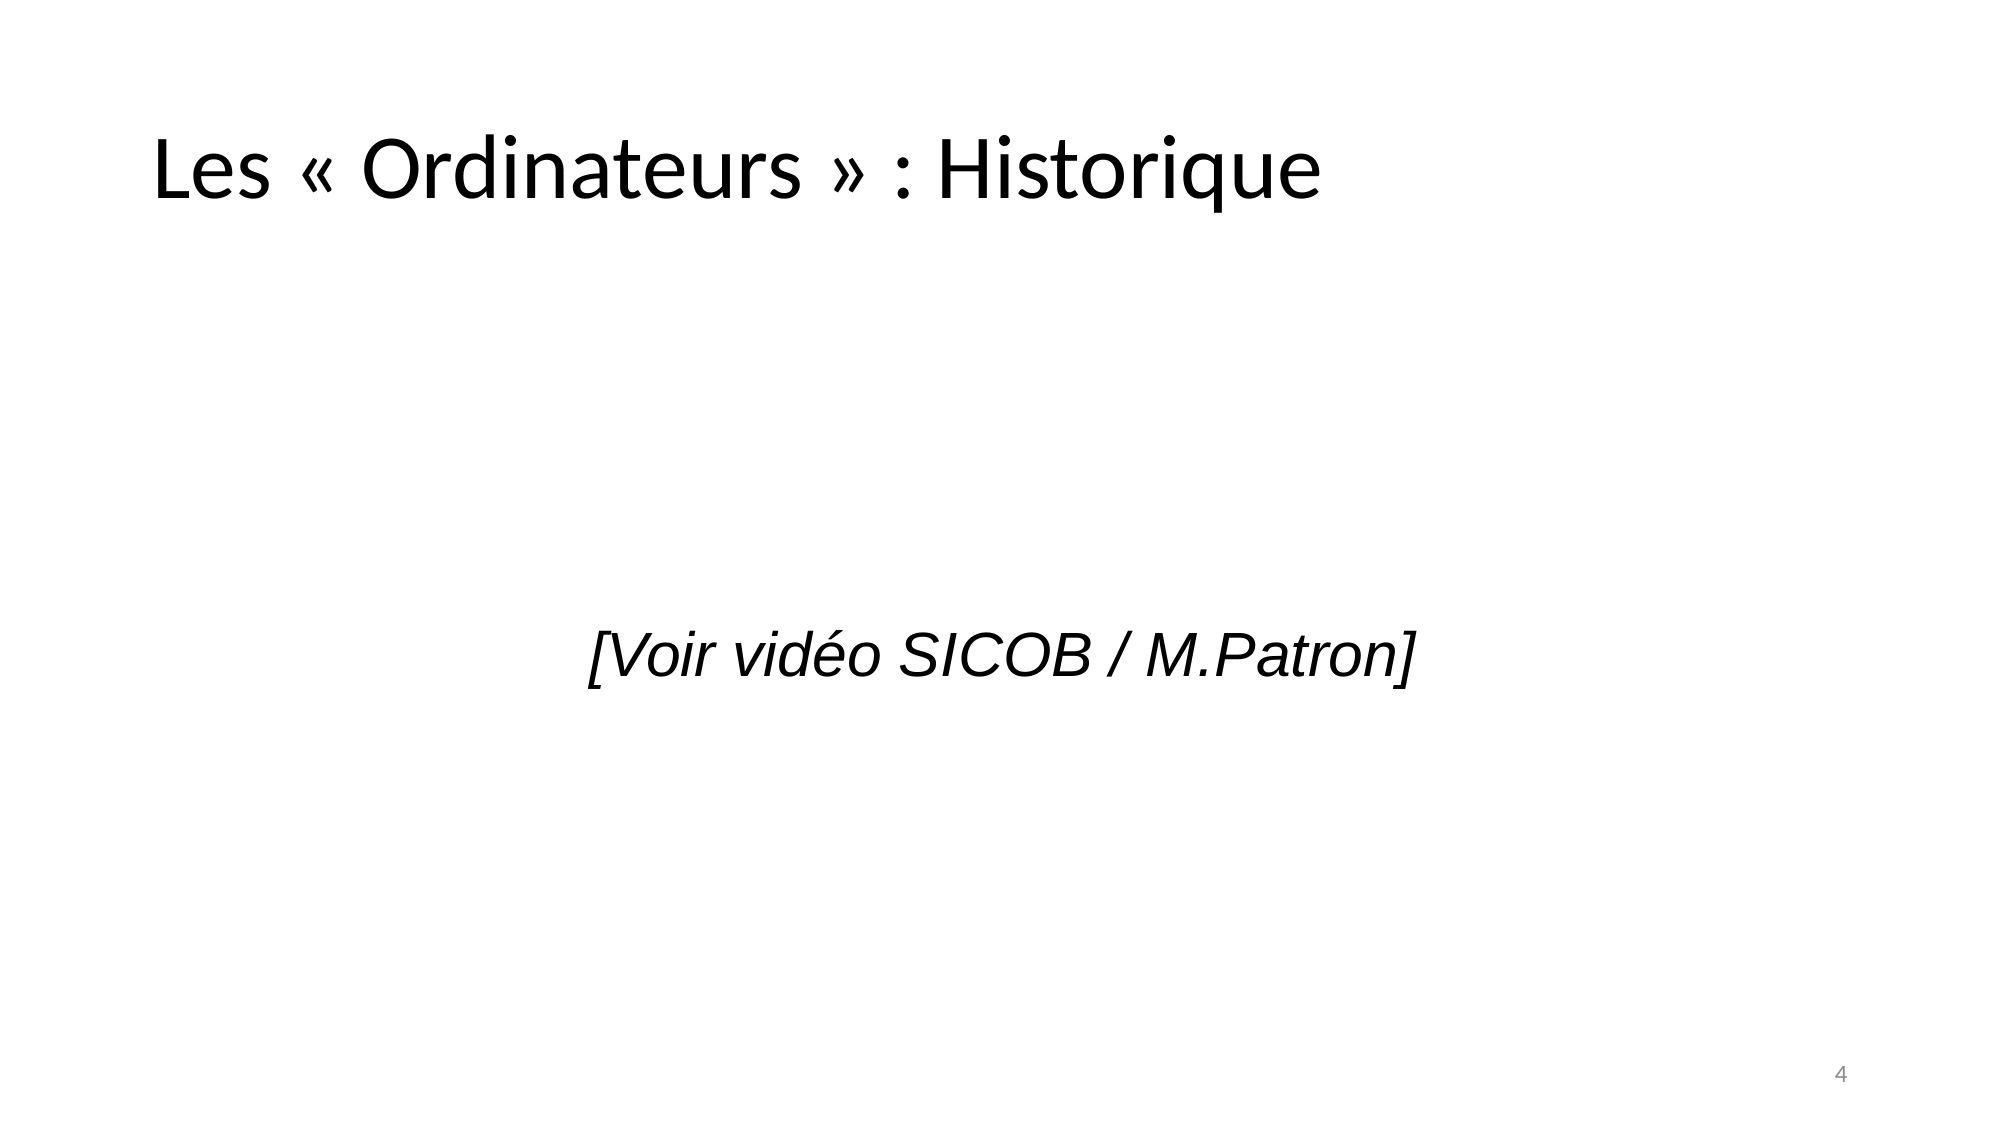

# Les « Ordinateurs » : Historique
[Voir vidéo SICOB / M.Patron]
4